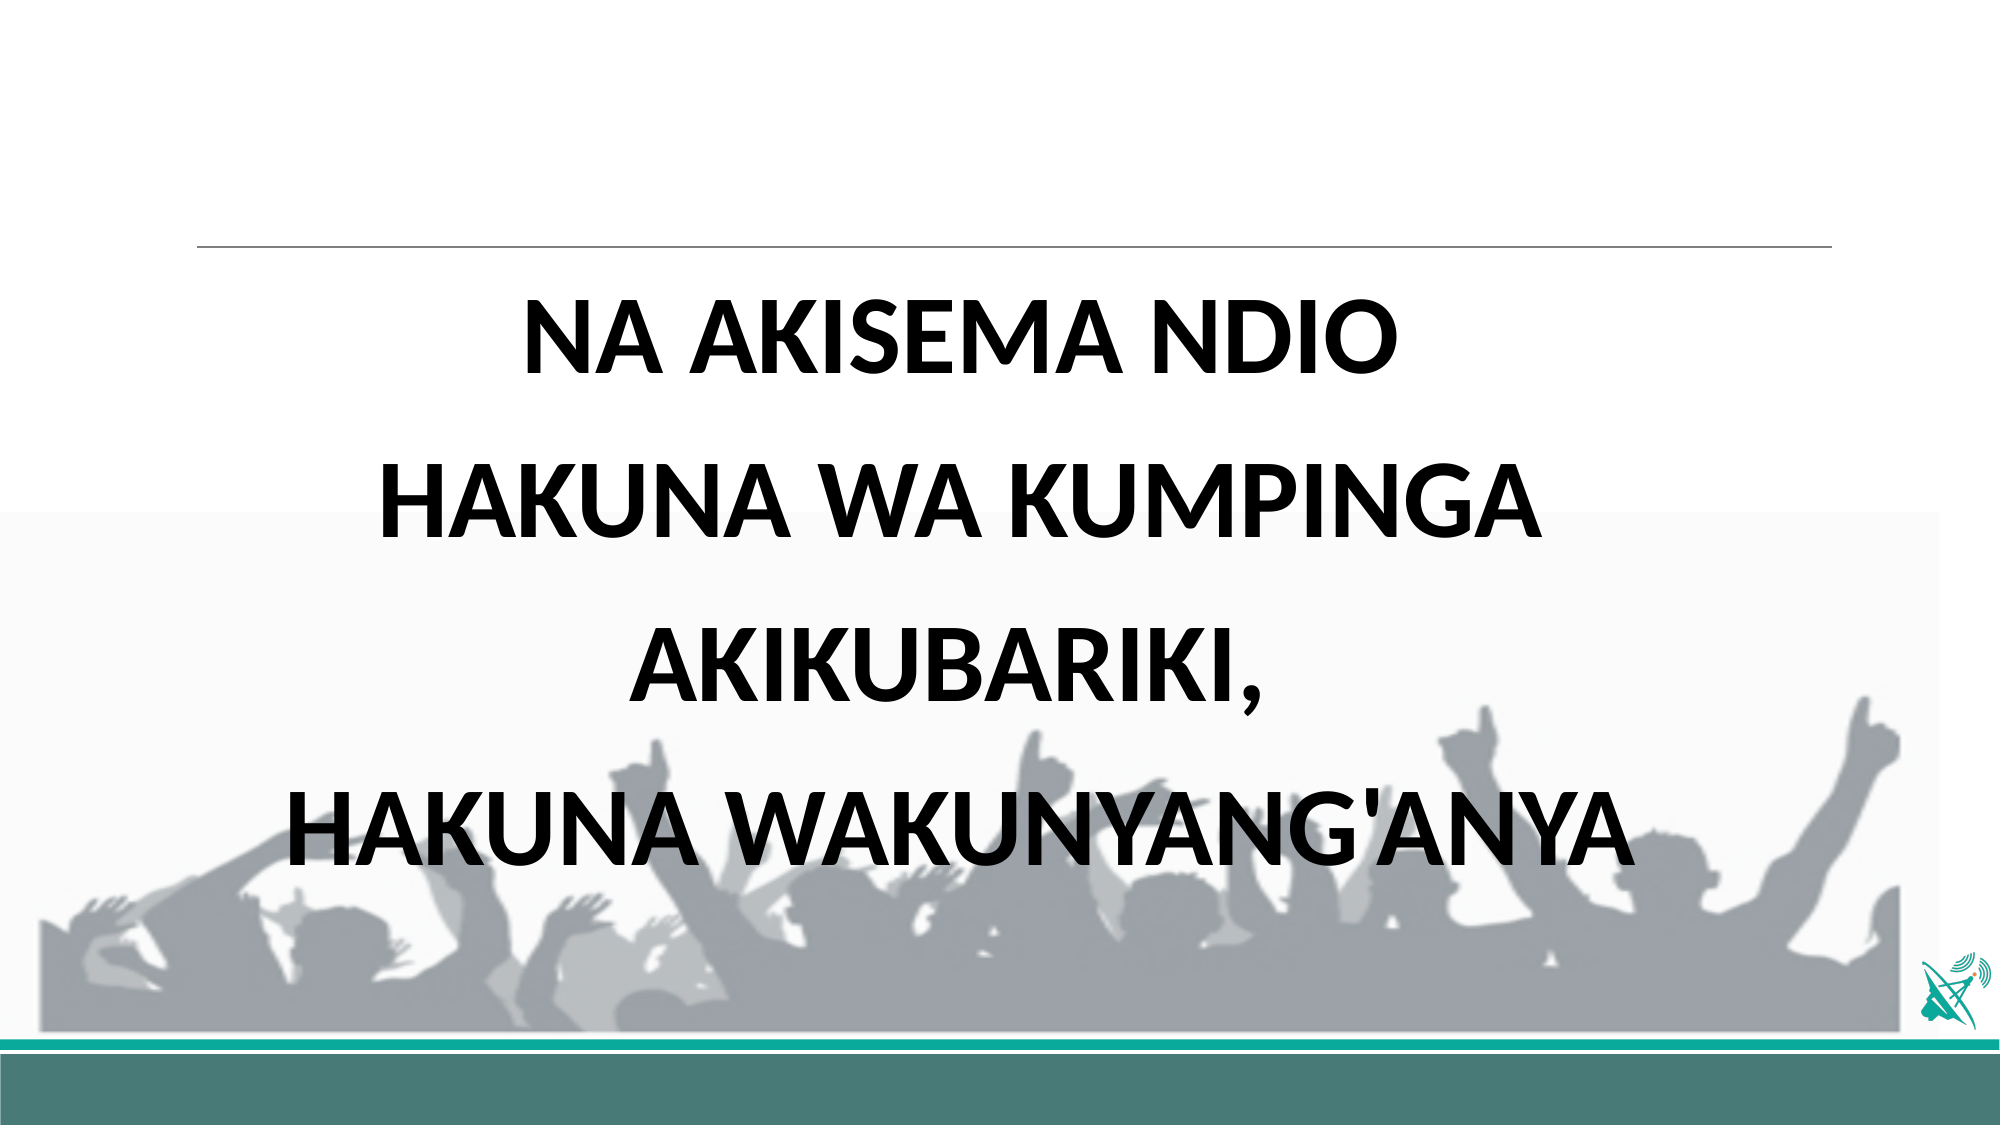

NA AKISEMA NDIO
HAKUNA WA KUMPINGA
AKIKUBARIKI,
HAKUNA WAKUNYANG'ANYA